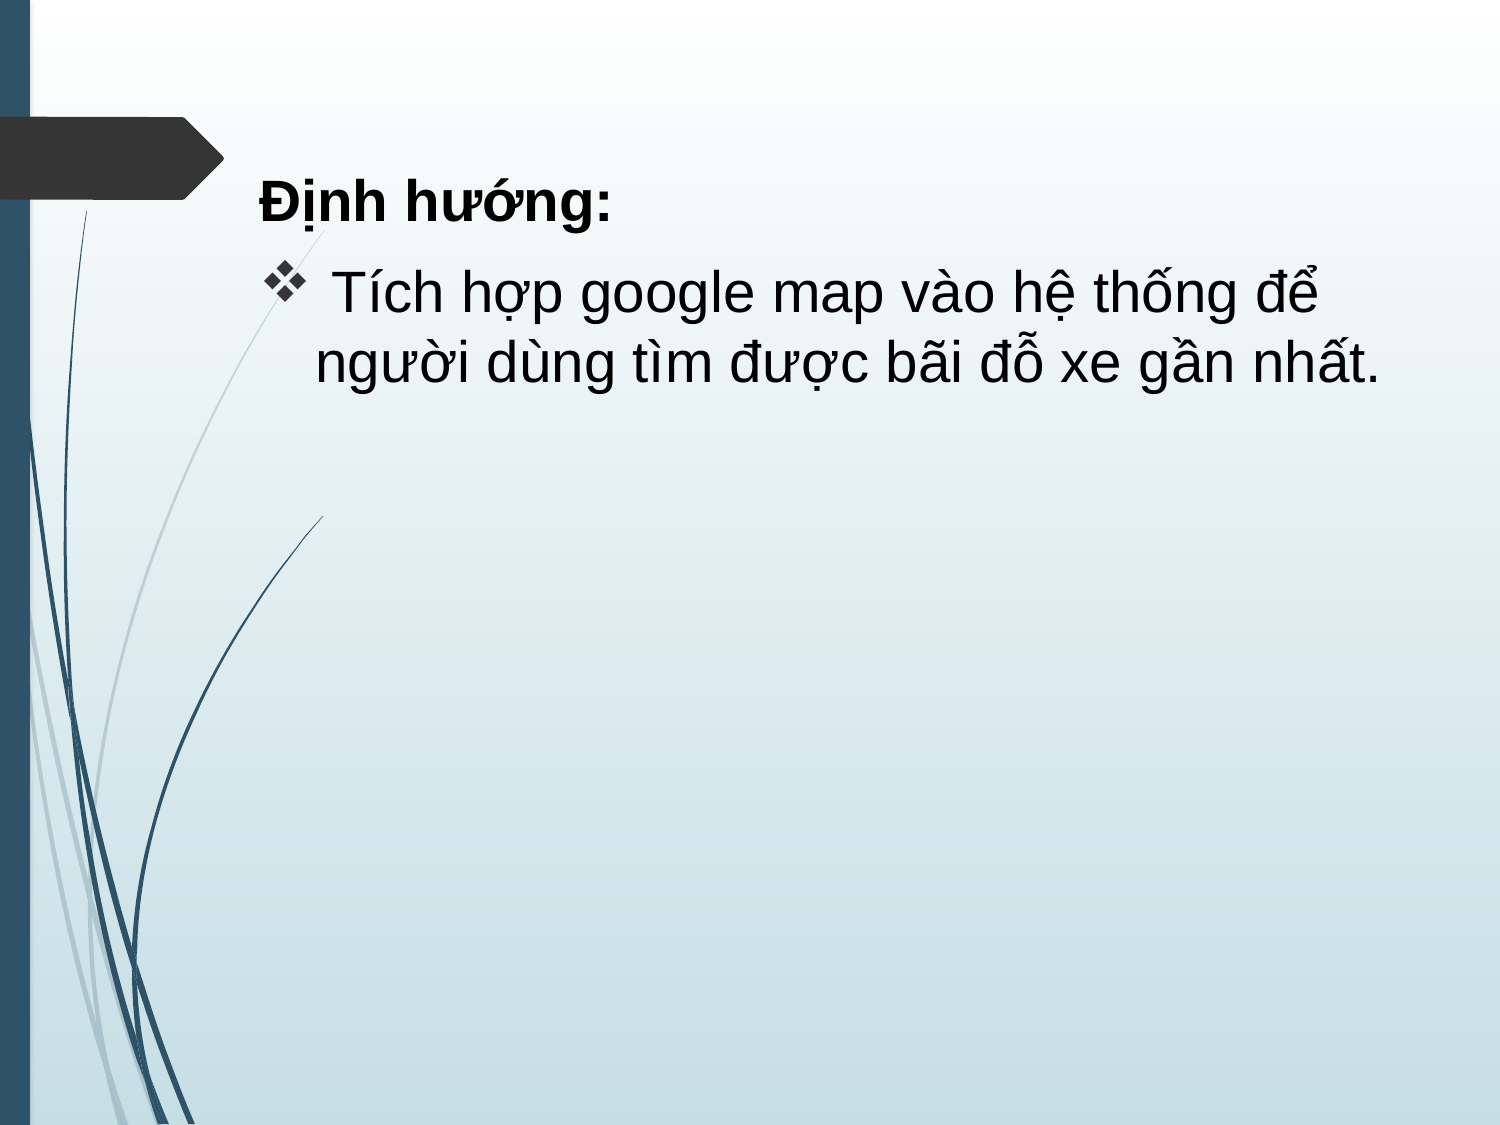

Định hướng:
 Tích hợp google map vào hệ thống để người dùng tìm được bãi đỗ xe gần nhất.